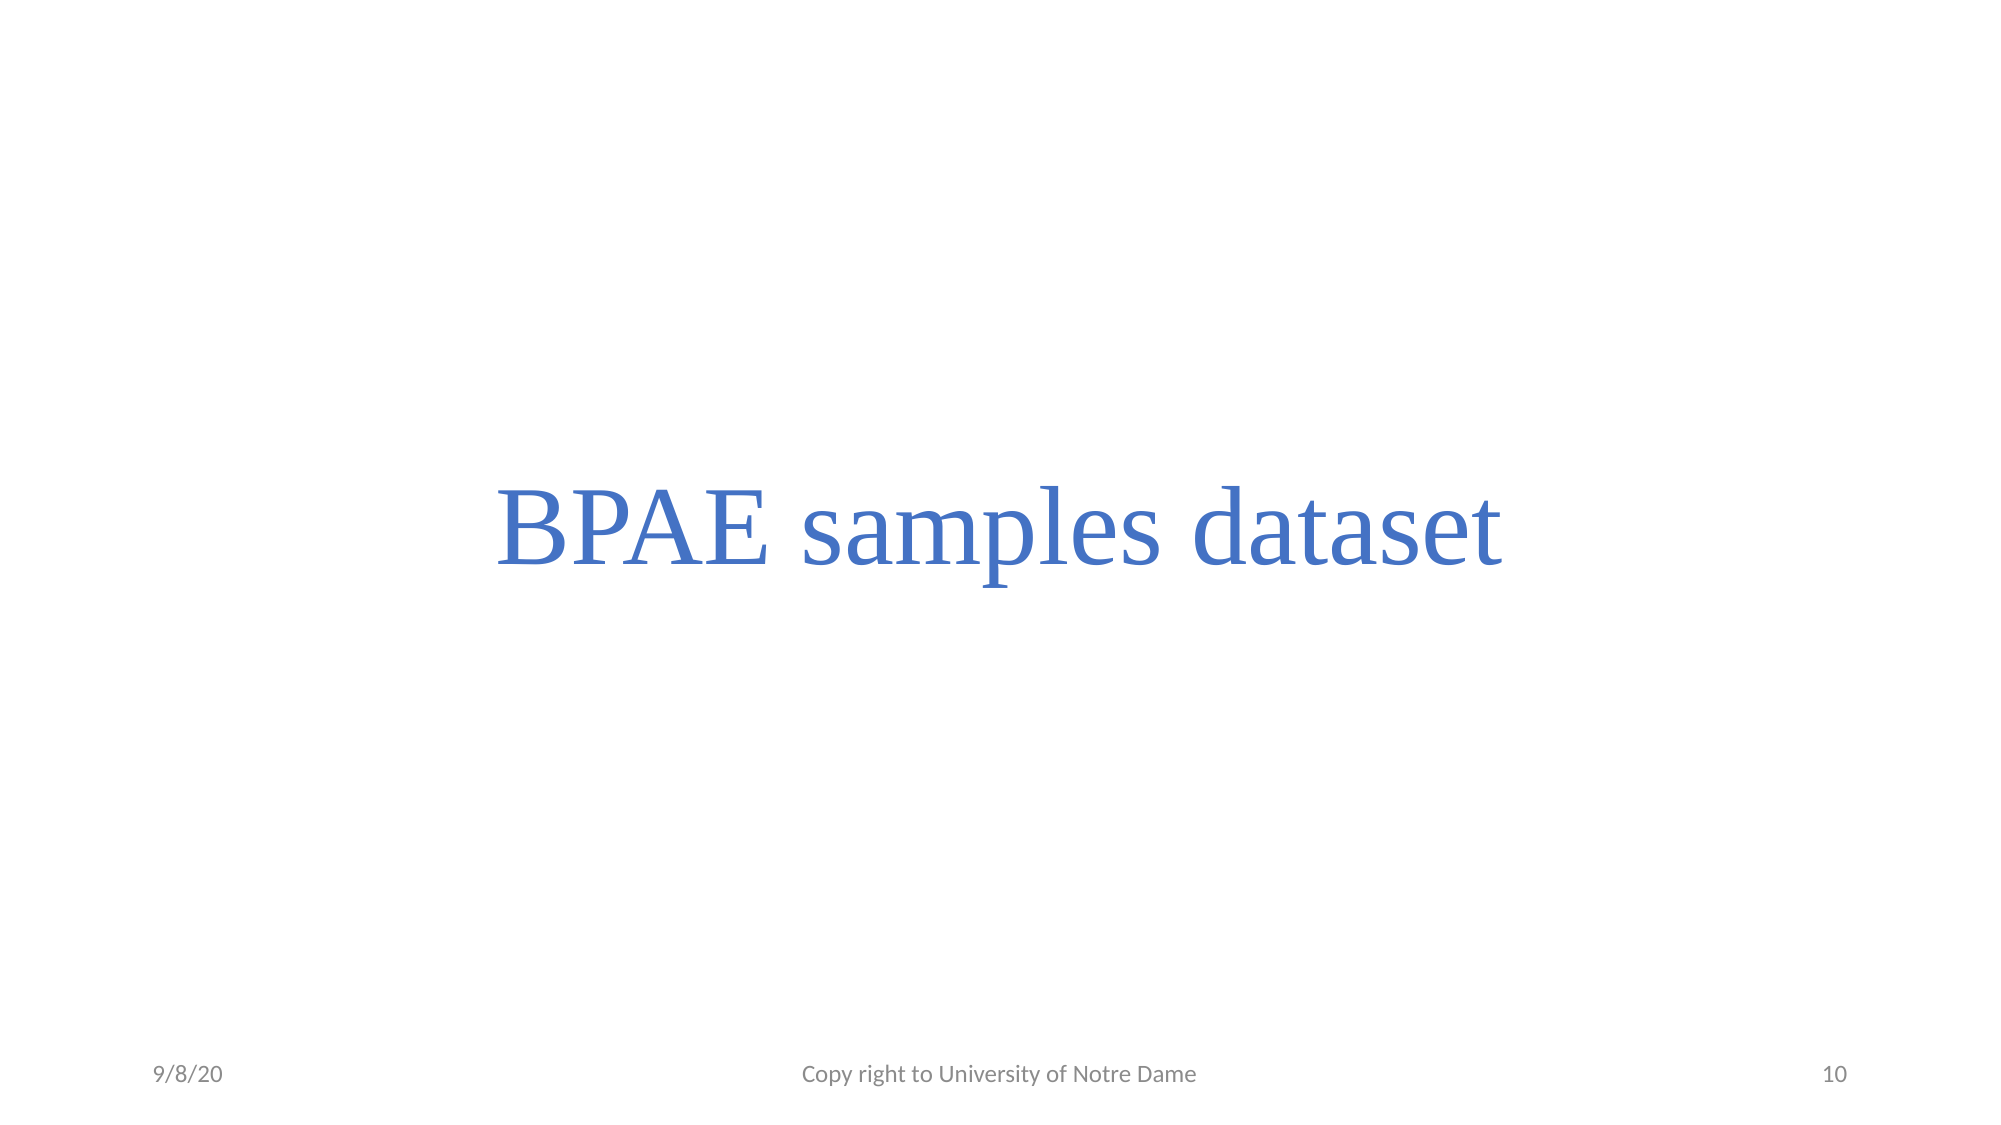

# BPAE samples dataset
9/8/20
Copy right to University of Notre Dame
10